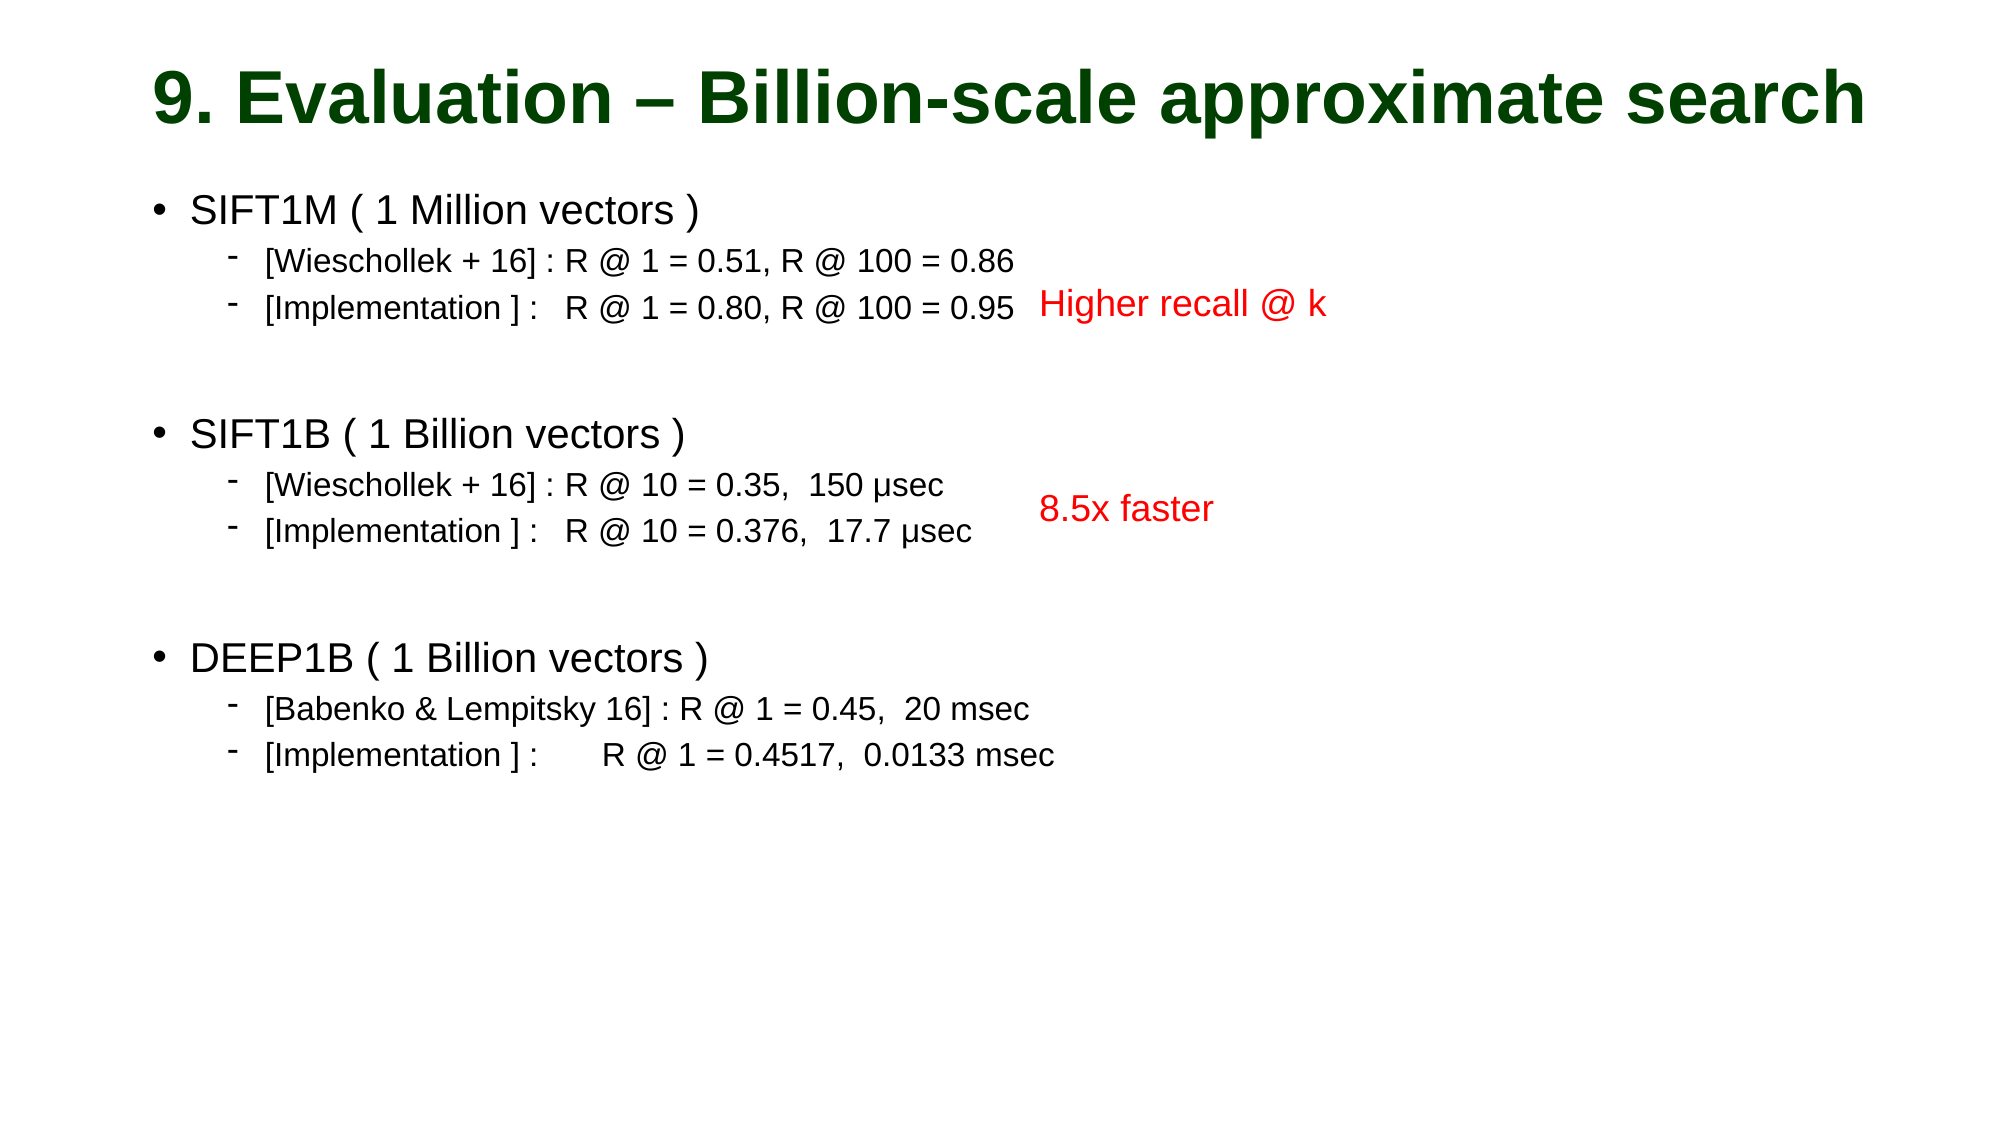

# 9. Evaluation – Billion-scale approximate search
SIFT1M ( 1 Million vectors )
[Wieschollek + 16] : 	R @ 1 = 0.51, R @ 100 = 0.86
[Implementation ] : 	R @ 1 = 0.80, R @ 100 = 0.95

SIFT1B ( 1 Billion vectors )
[Wieschollek + 16] : 	R @ 10 = 0.35,  150 μsec
[Implementation ] : 	R @ 10 = 0.376,  17.7 μsec

DEEP1B ( 1 Billion vectors )
[Babenko & Lempitsky 16] : R @ 1 = 0.45,  20 msec
[Implementation ] : 	    R @ 1 = 0.4517,  0.0133 msec

Higher recall @ k
8.5x faster